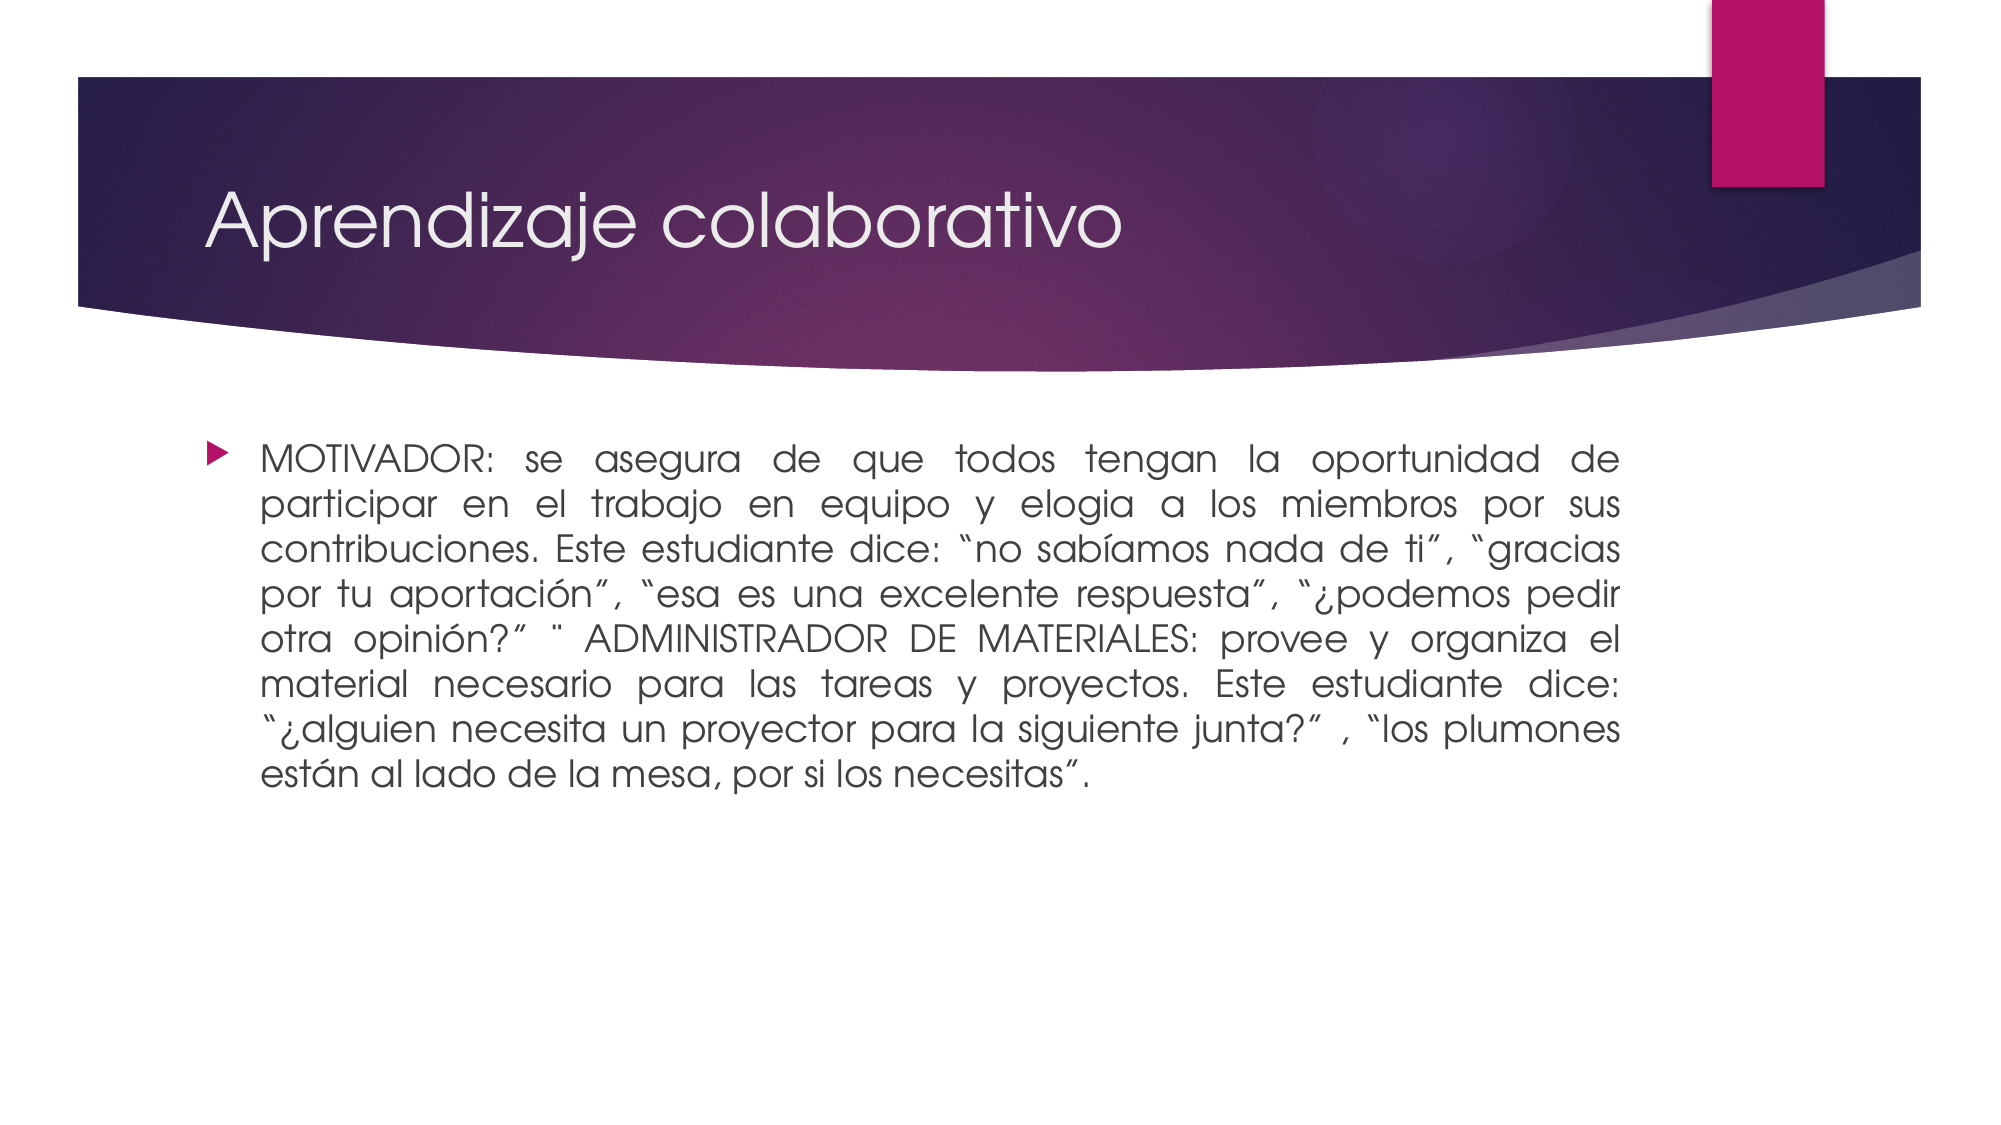

# Aprendizaje colaborativo
MOTIVADOR: se asegura de que todos tengan la oportunidad de participar en el trabajo en equipo y elogia a los miembros por sus contribuciones. Este estudiante dice: “no sabíamos nada de ti”, “gracias por tu aportación”, “esa es una excelente respuesta”, “¿podemos pedir otra opinión?” ¨ ADMINISTRADOR DE MATERIALES: provee y organiza el material necesario para las tareas y proyectos. Este estudiante dice: “¿alguien necesita un proyector para la siguiente junta?” , “los plumones están al lado de la mesa, por si los necesitas”.